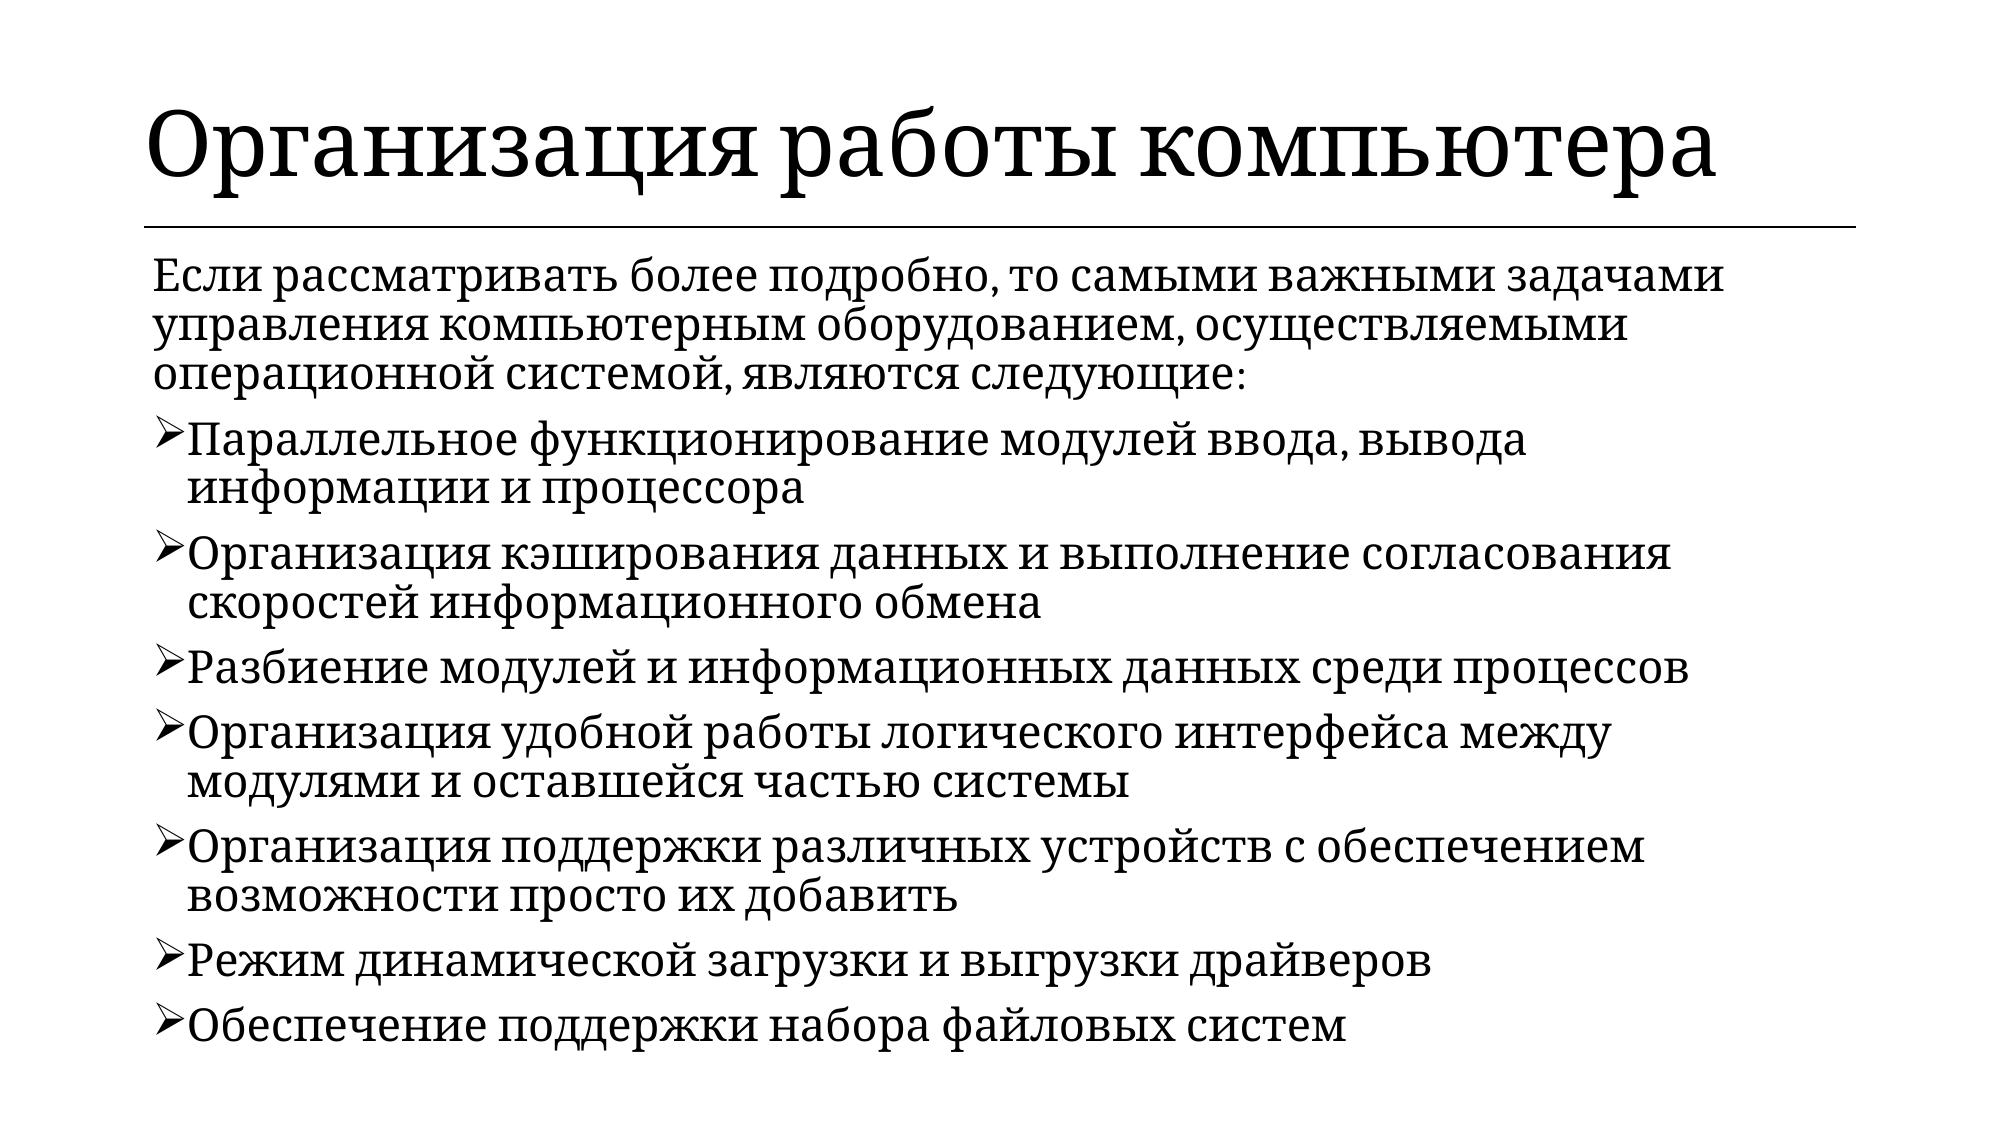

| Организация работы компьютера |
| --- |
Если рассматривать более подробно, то самыми важными задачами управления компьютерным оборудованием, осуществляемыми операционной системой, являются следующие:
Параллельное функционирование модулей ввода, вывода информации и процессора
Организация кэширования данных и выполнение согласования скоростей информационного обмена
Разбиение модулей и информационных данных среди процессов
Организация удобной работы логического интерфейса между модулями и оставшейся частью системы
Организация поддержки различных устройств с обеспечением возможности просто их добавить
Режим динамической загрузки и выгрузки драйверов
Обеспечение поддержки набора файловых систем